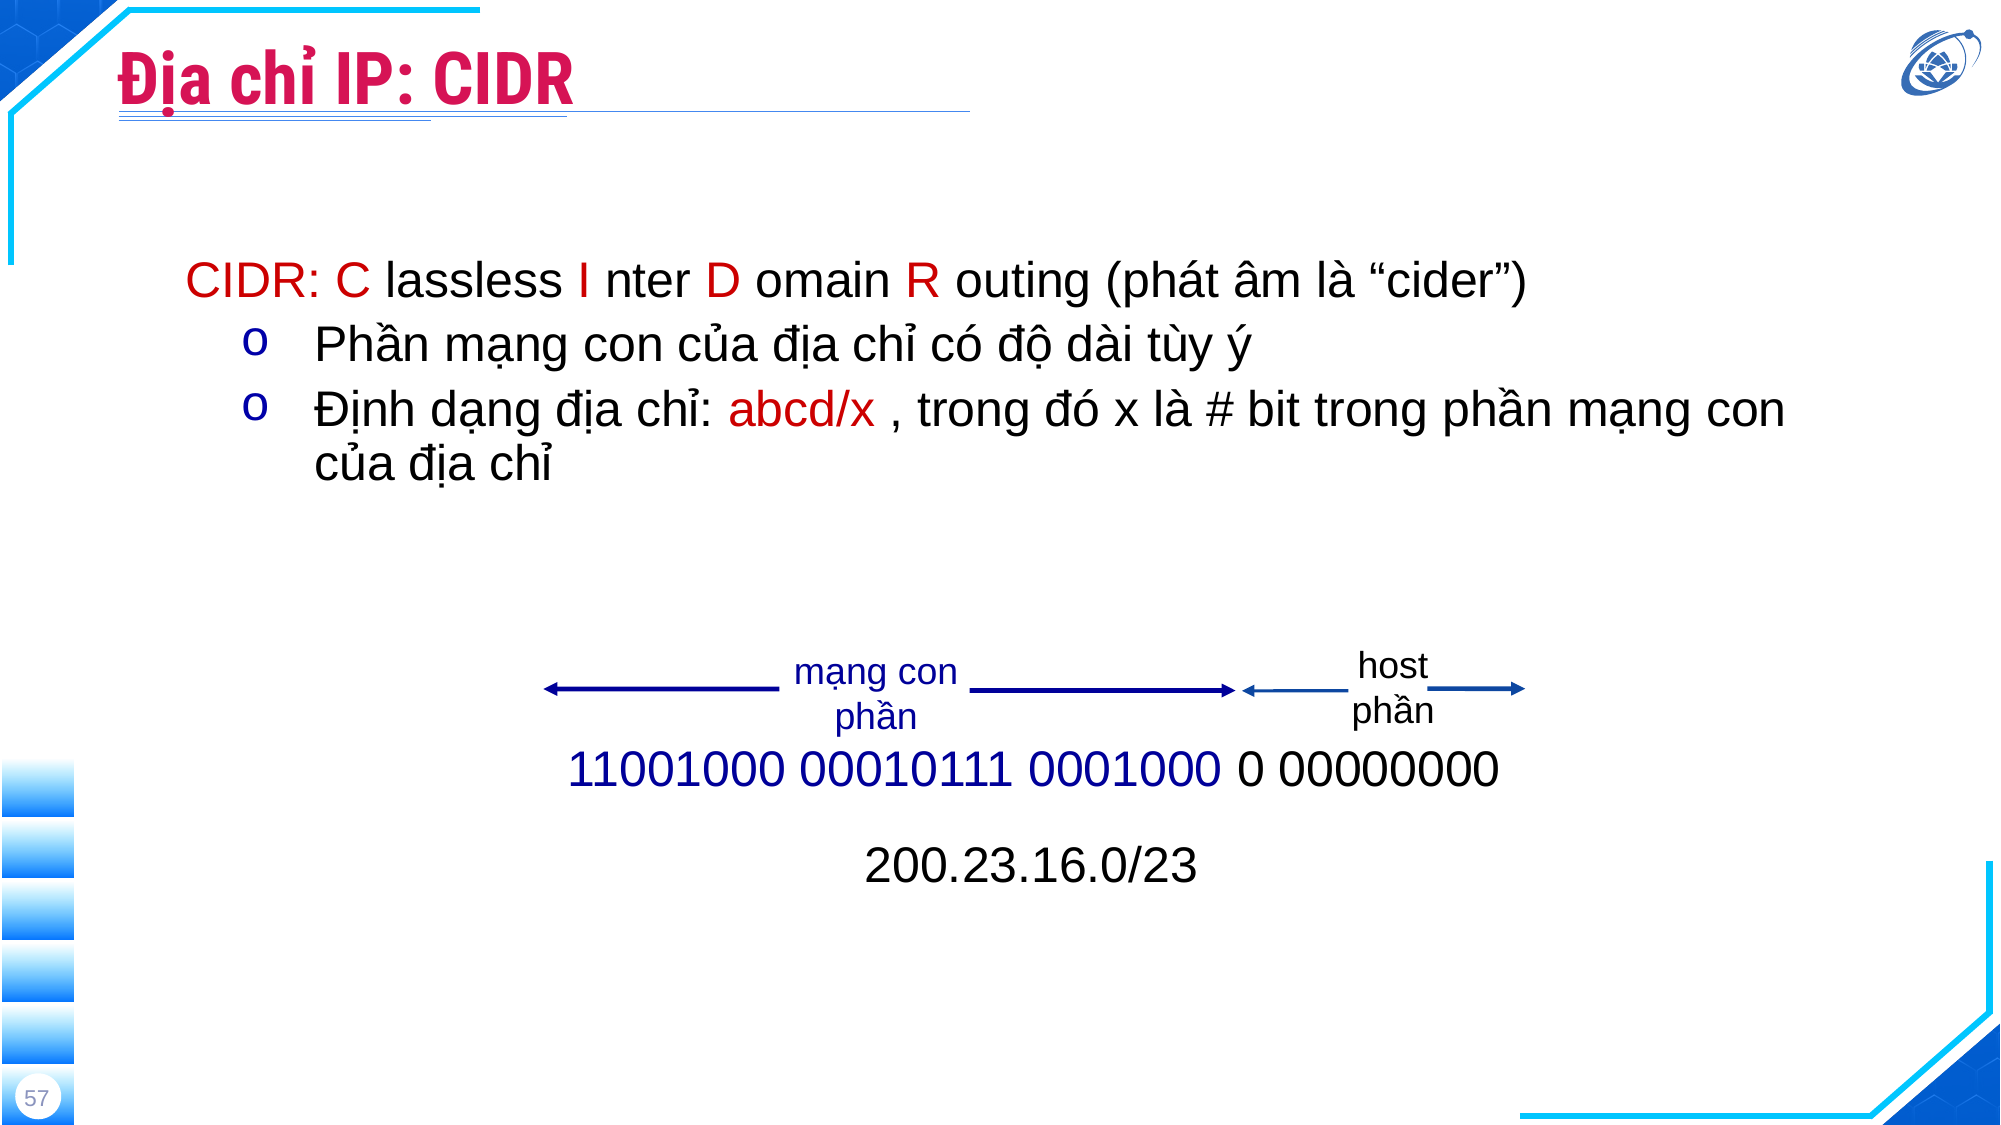

# Địa chỉ IP: CIDR
CIDR: C lassless I nter D omain R outing (phát âm là “cider”)
Phần mạng con của địa chỉ có độ dài tùy ý
Định dạng địa chỉ: abcd/x , trong đó x là # bit trong phần mạng con của địa chỉ

host
phần
mạng con
phần

11001000 00010111 0001000 0 00000000
200.23.16.0/23
57